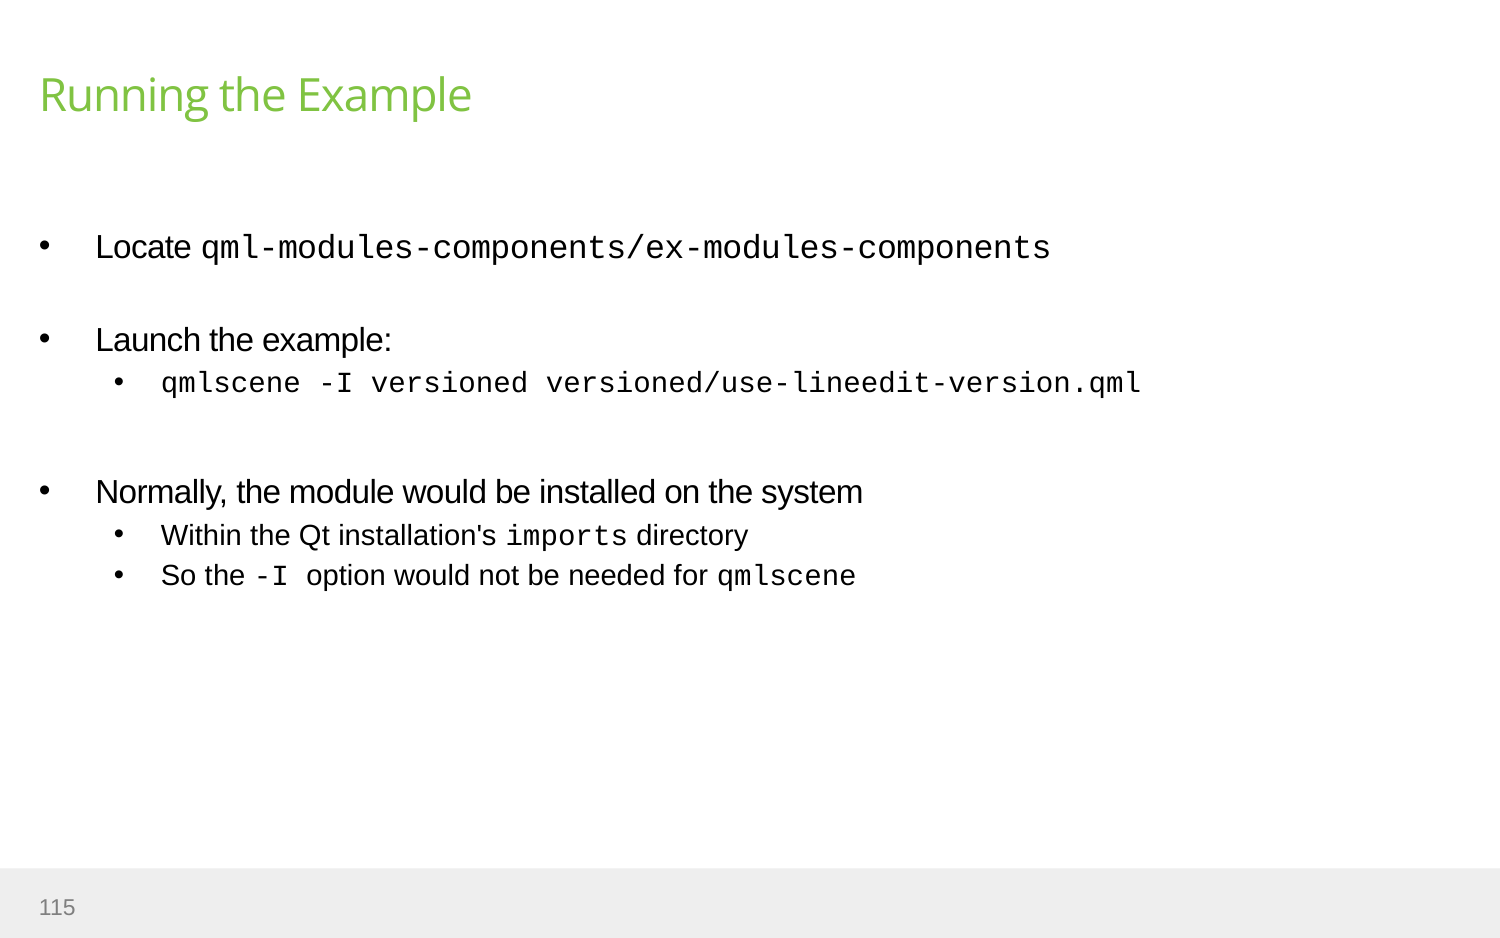

# Running the Example
Locate qml-modules-components/ex-modules-components

Launch the example:
qmlscene -I versioned versioned/use-lineedit-version.qml

Normally, the module would be installed on the system
Within the Qt installation's imports directory
So the -I option would not be needed for qmlscene
115